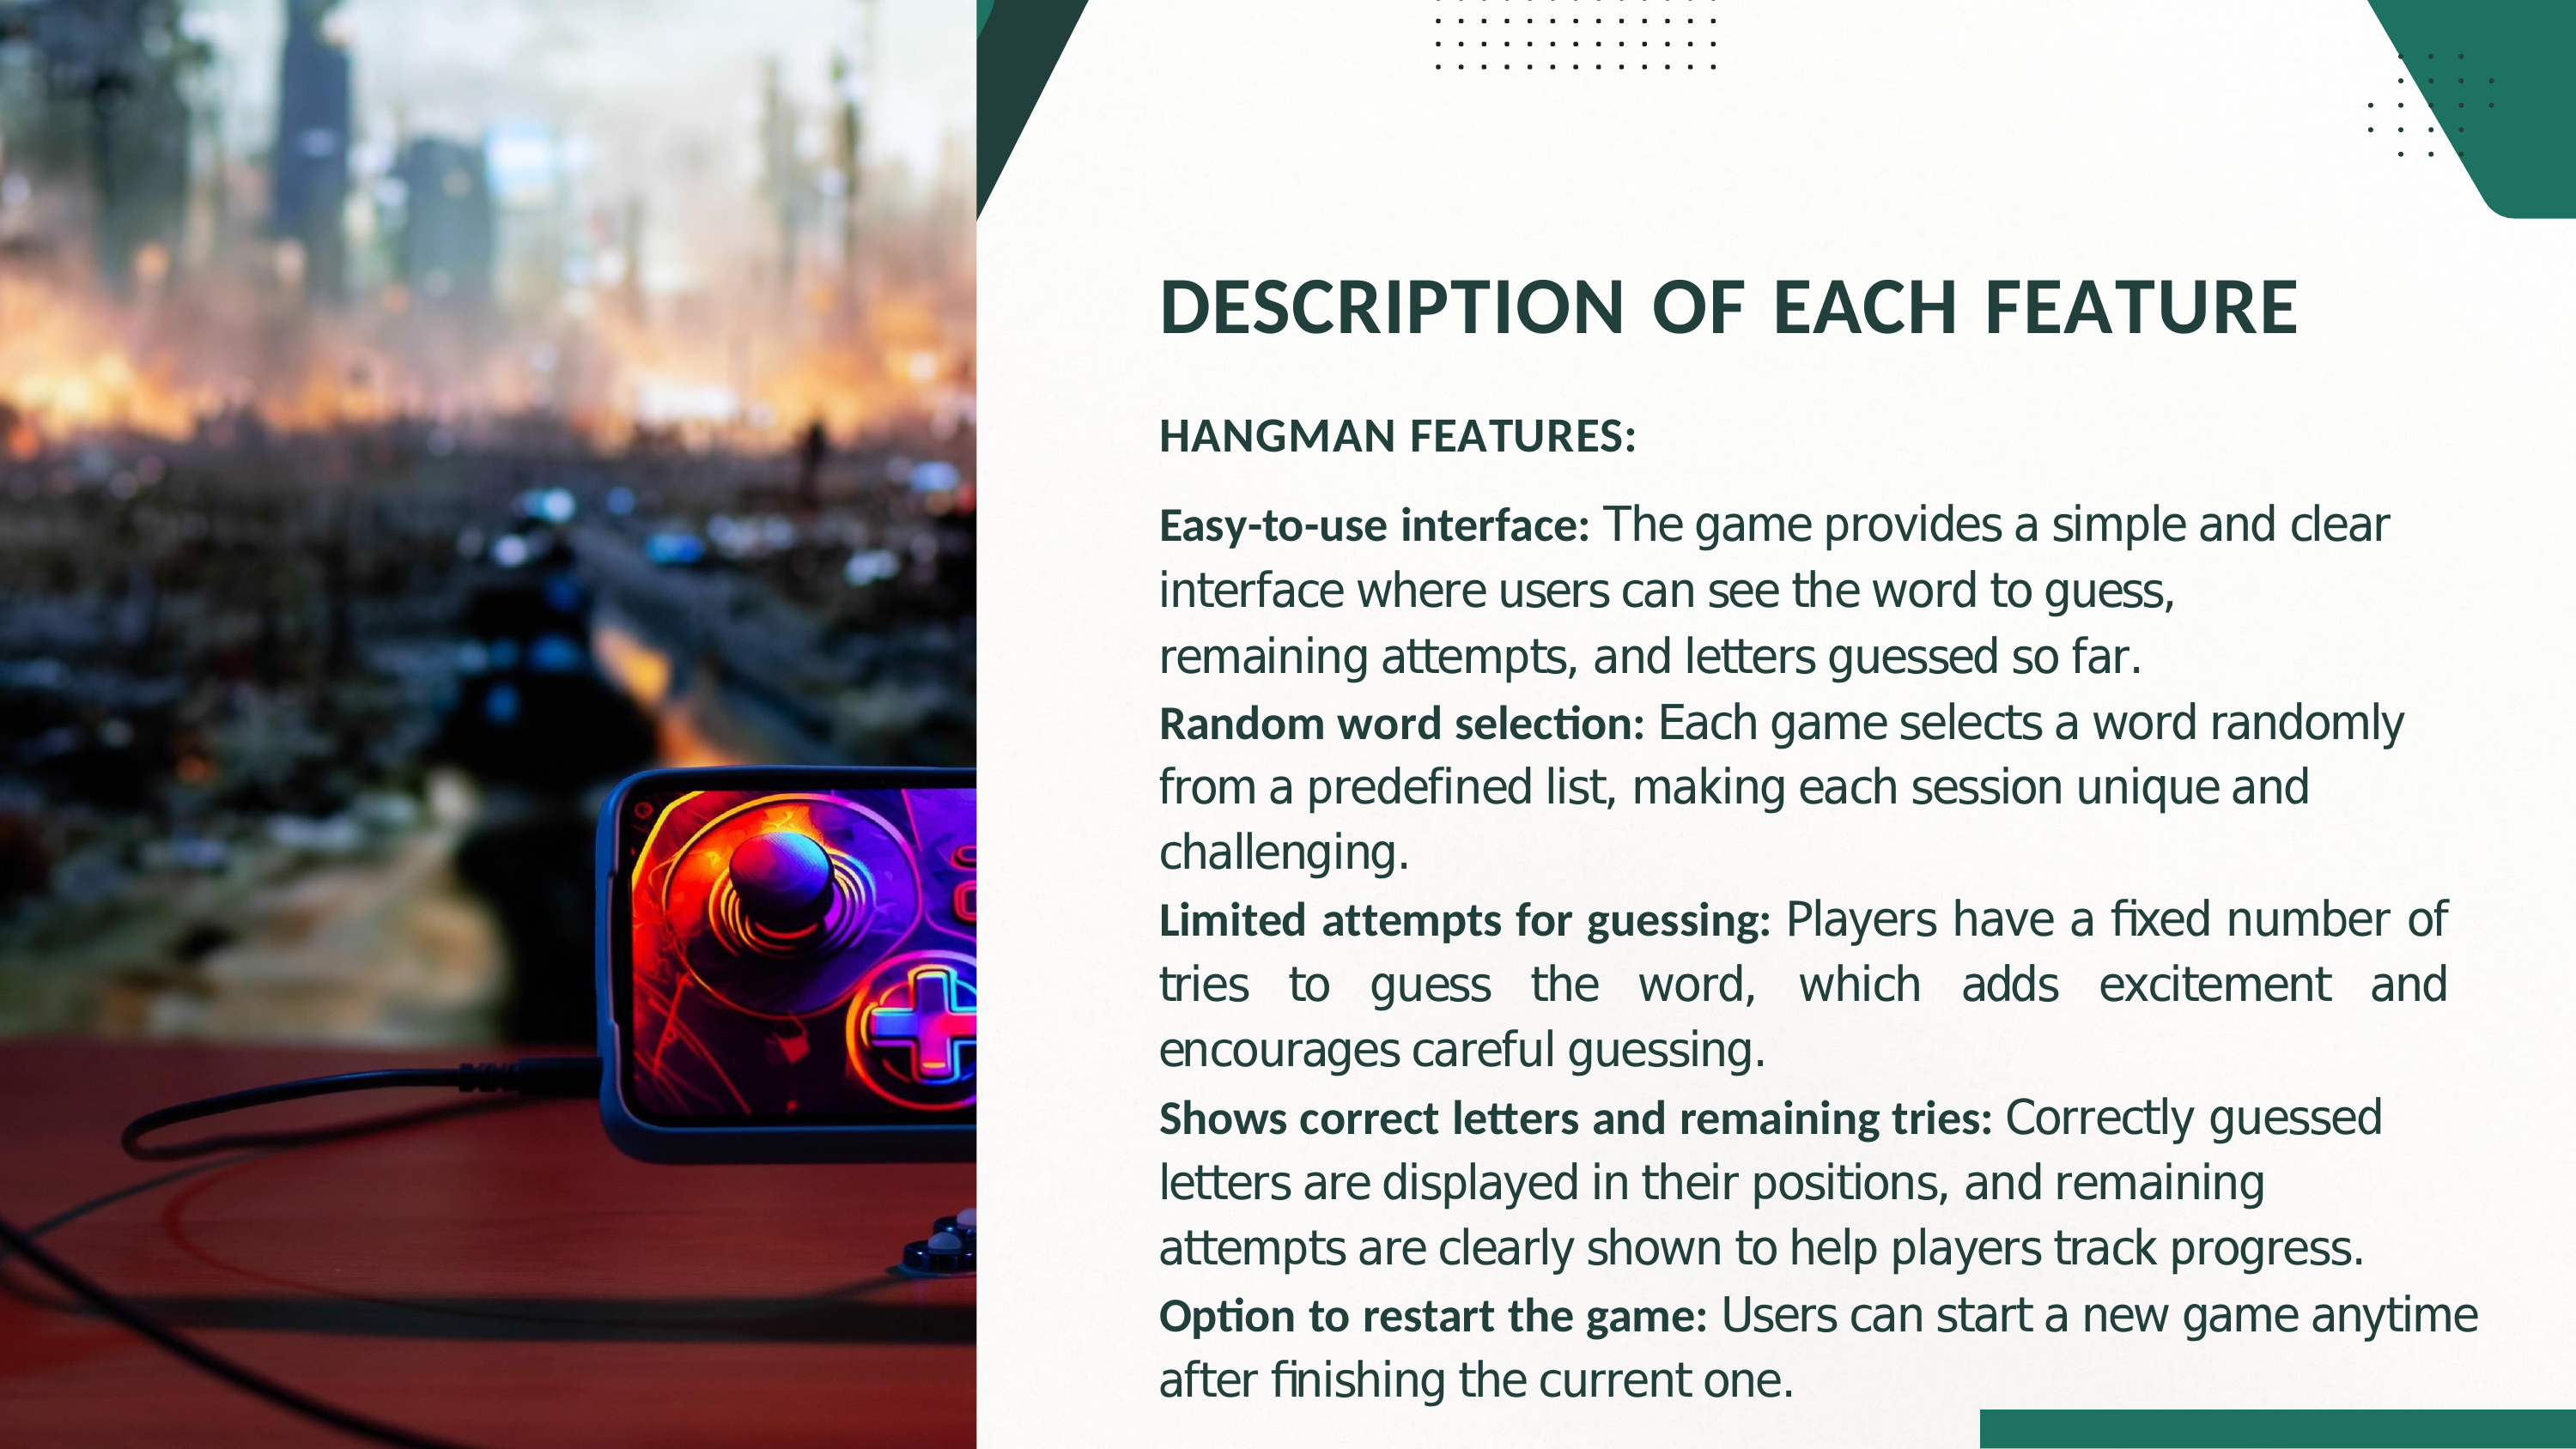

# DESCRIPTION OF EACH FEATURE
HANGMAN FEATURES:
Easy-to-use interface: The game provides a simple and clear interface where users can see the word to guess, remaining attempts, and letters guessed so far.
Random word selection: Each game selects a word randomly from a predefined list, making each session unique and challenging.
Limited attempts for guessing: Players have a fixed number of tries to guess the word, which adds excitement and encourages careful guessing.
Shows correct letters and remaining tries: Correctly guessed letters are displayed in their positions, and remaining attempts are clearly shown to help players track progress.
Option to restart the game: Users can start a new game anytime after finishing the current one.